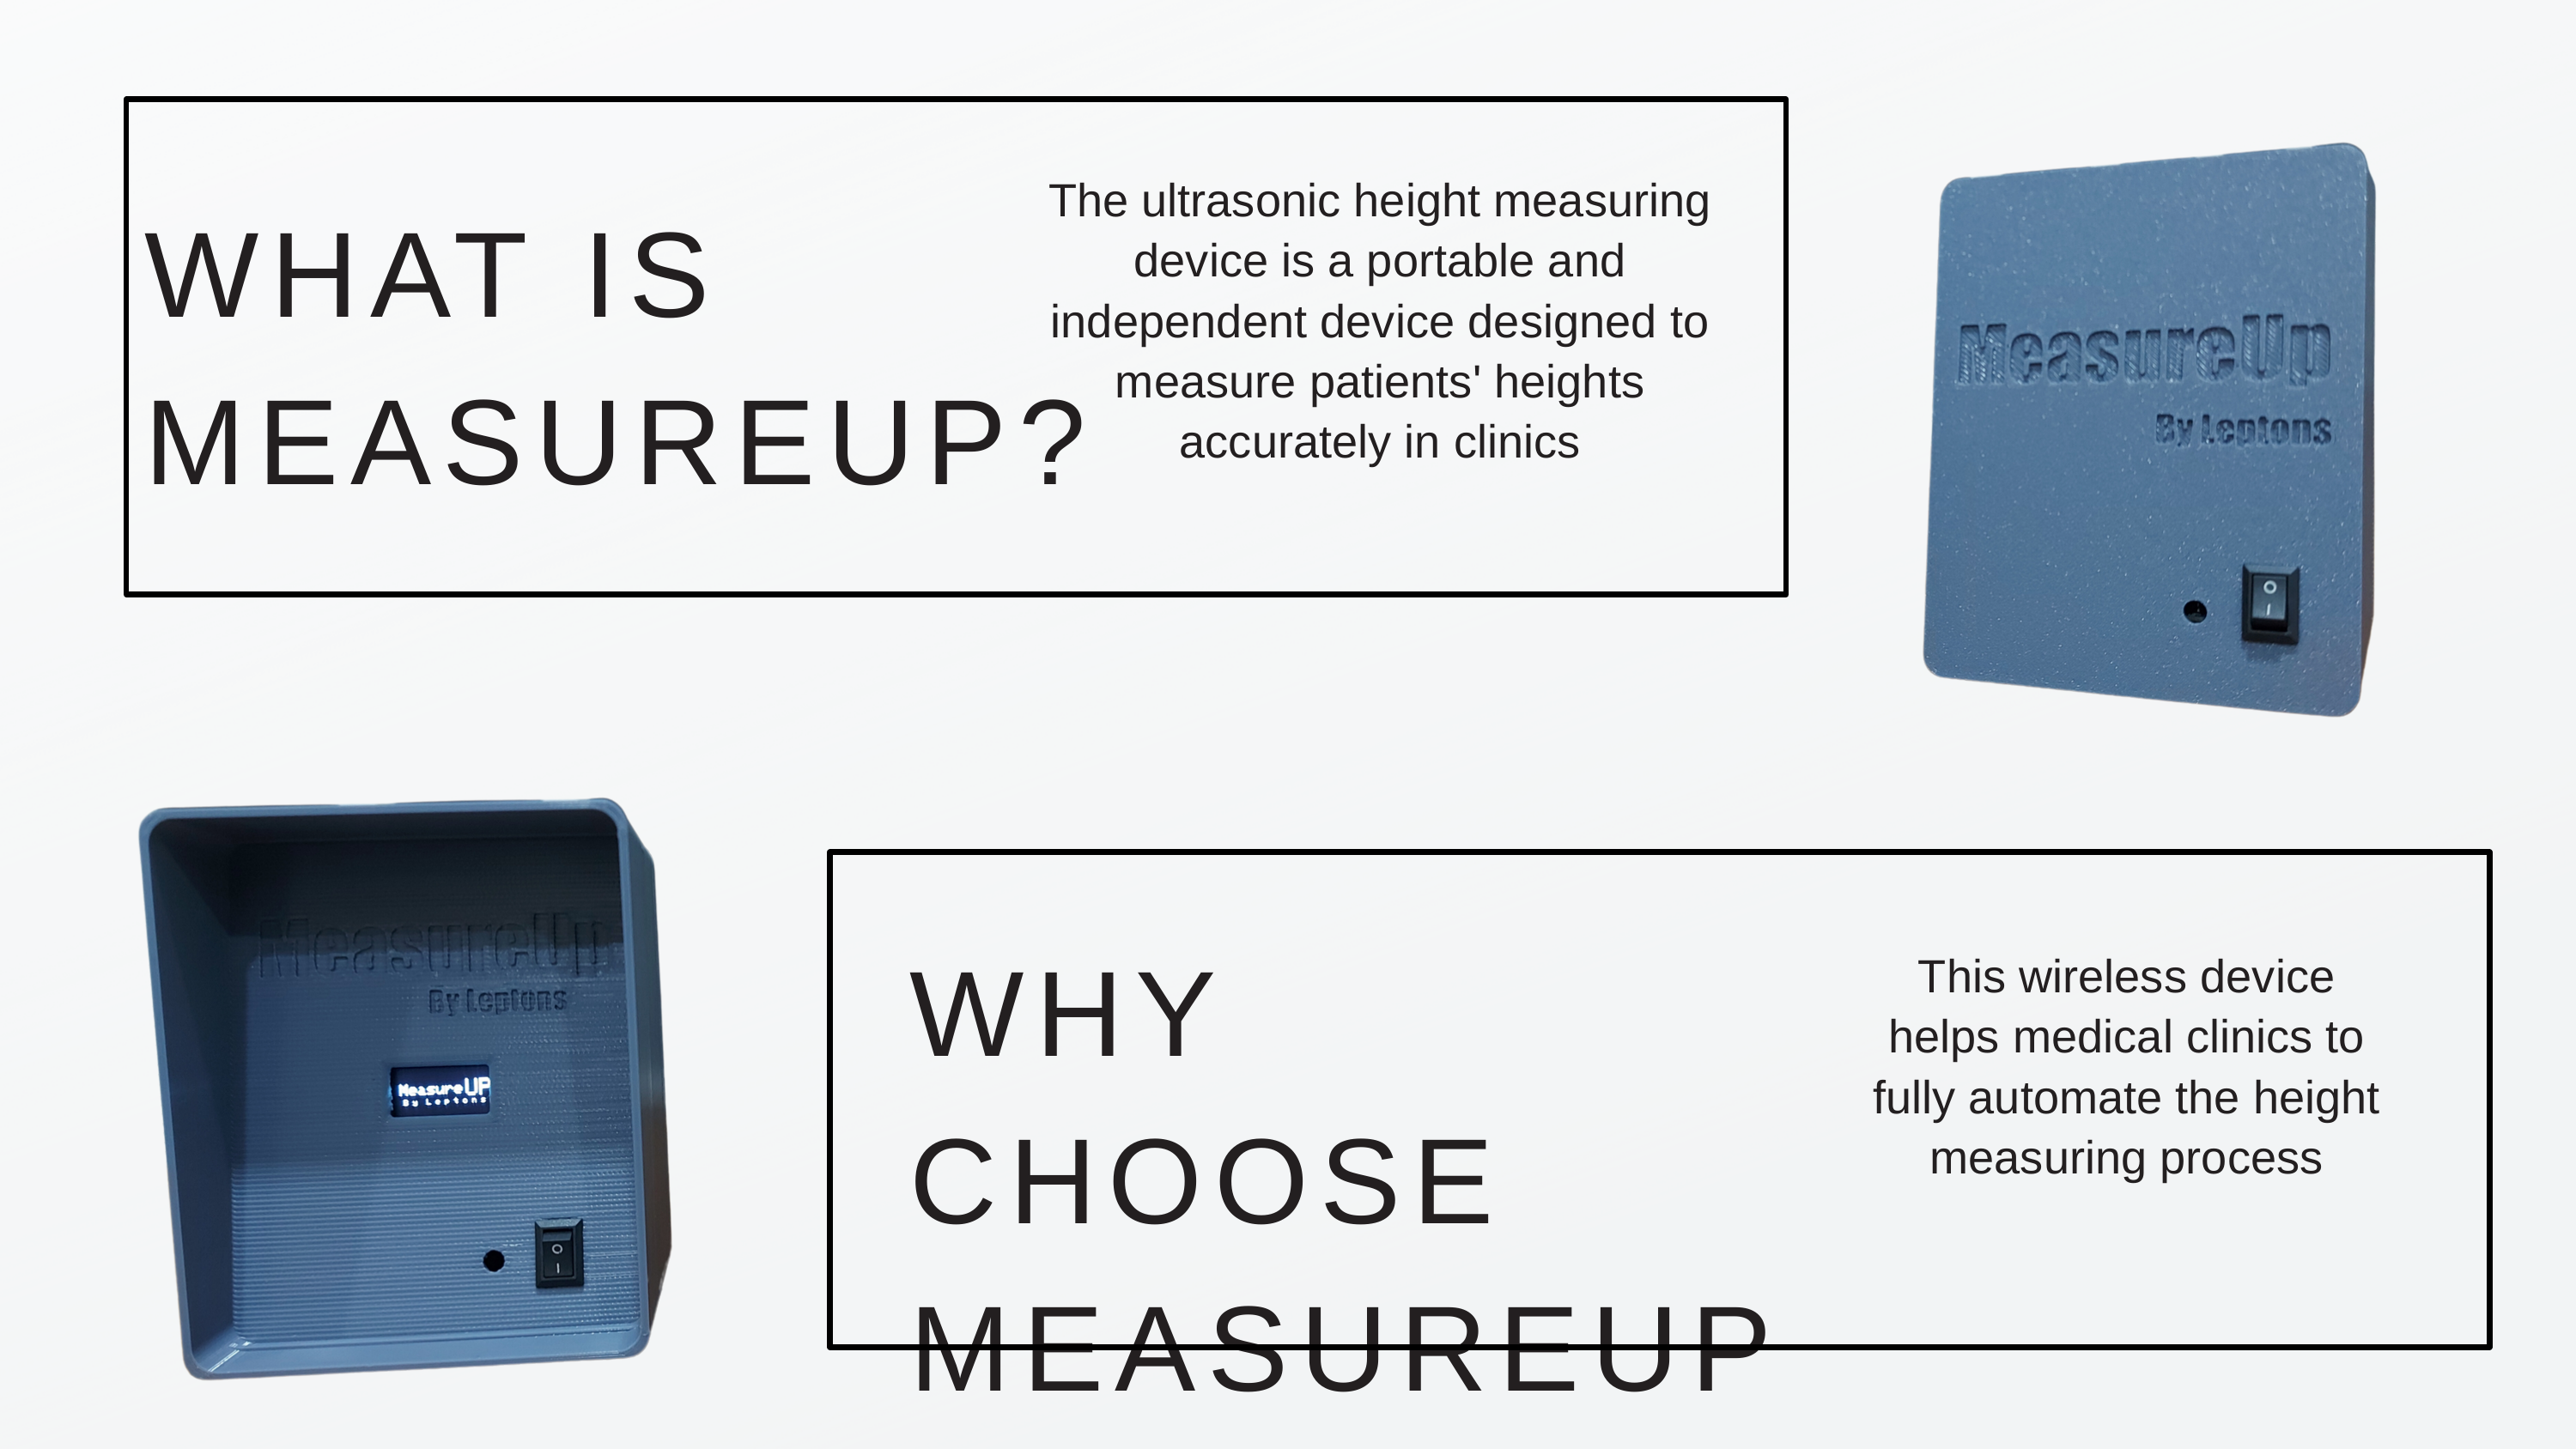

The ultrasonic height measuring device is a portable and independent device designed to measure patients' heights accurately in clinics
WHAT IS MEASUREUP?

WHY CHOOSE MEASUREUP?
This wireless device helps medical clinics to fully automate the height measuring process